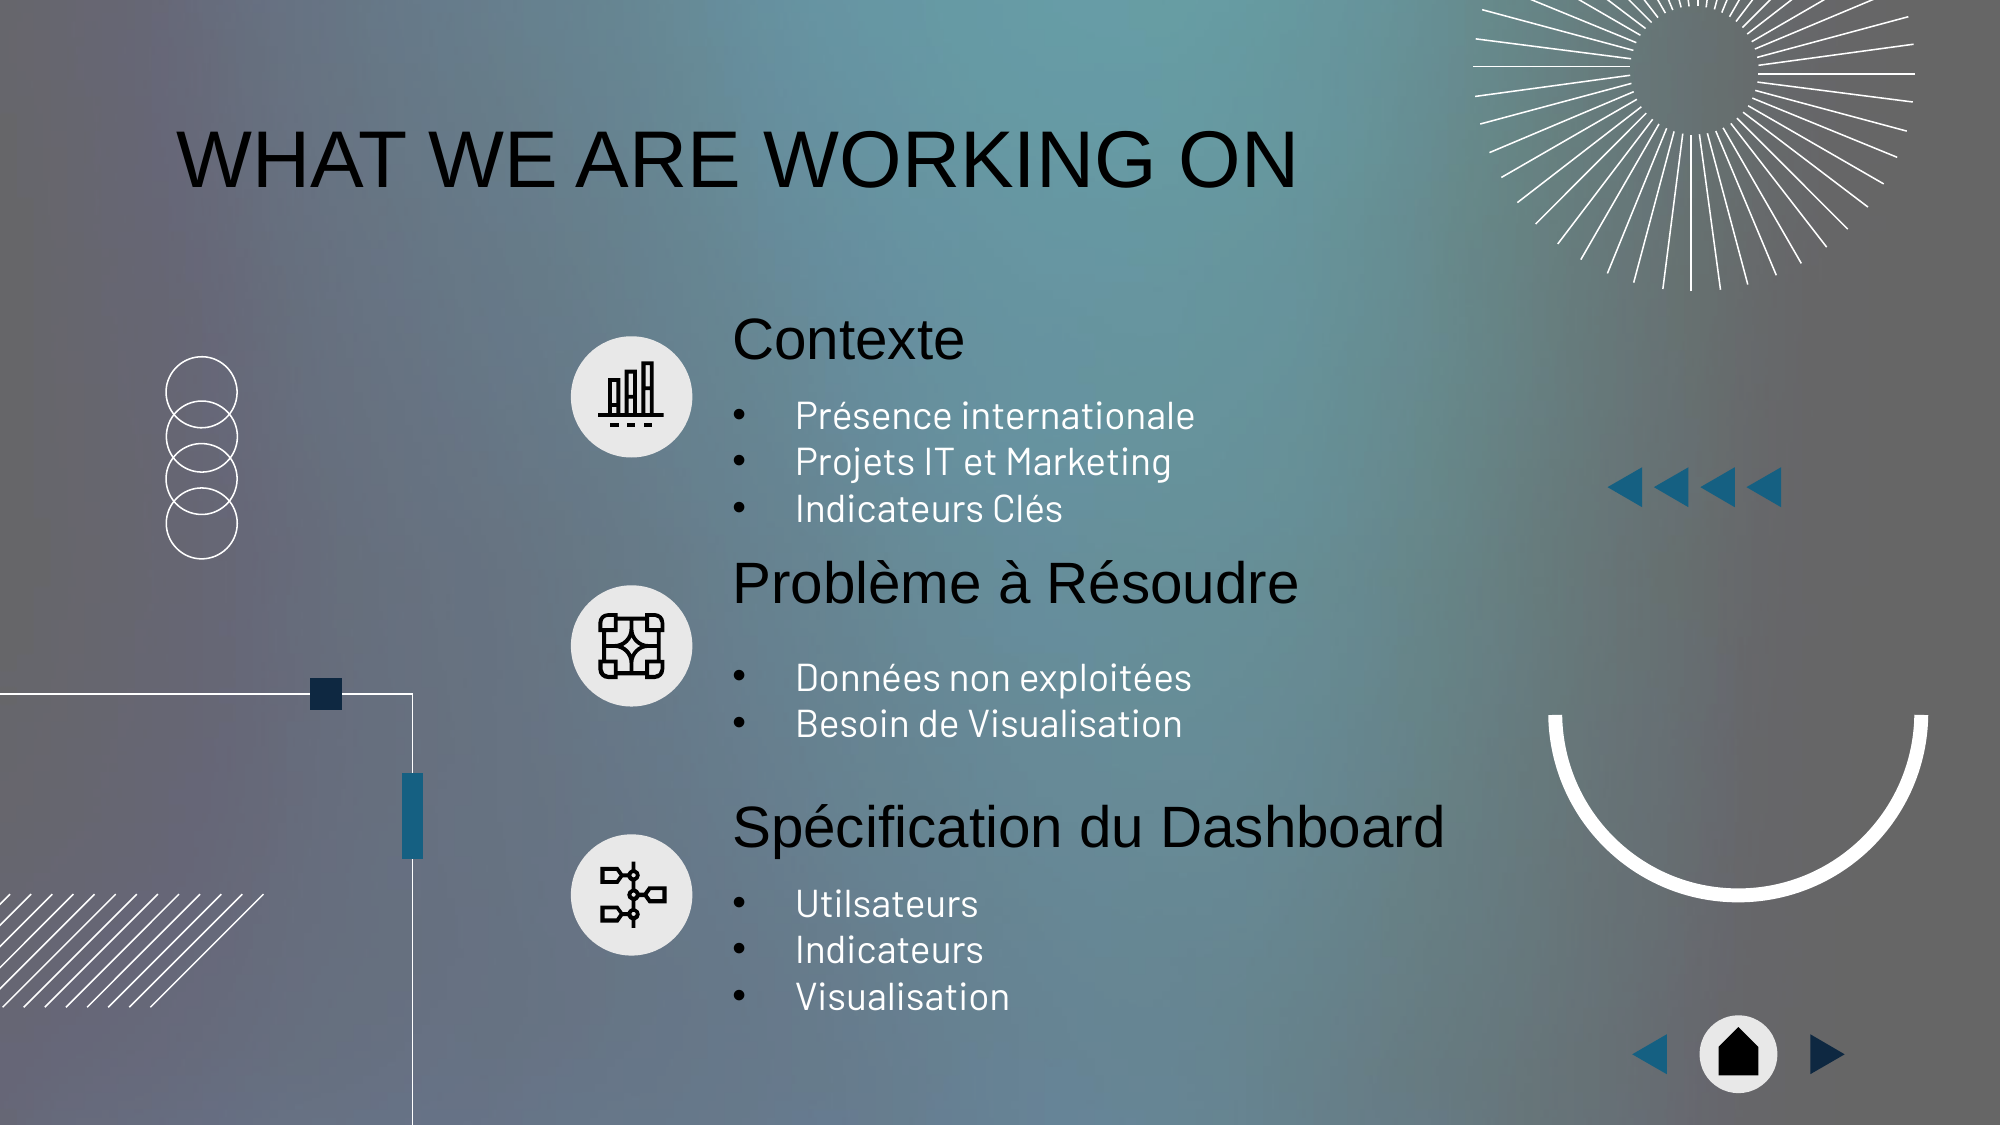

# WHAT WE ARE WORKING ON
Contexte

Présence internationale
Projets IT et Marketing
Indicateurs Clés

Problème à Résoudre

Données non exploitées
Besoin de Visualisation

Spécification du Dashboard

Utilsateurs
Indicateurs
Visualisation